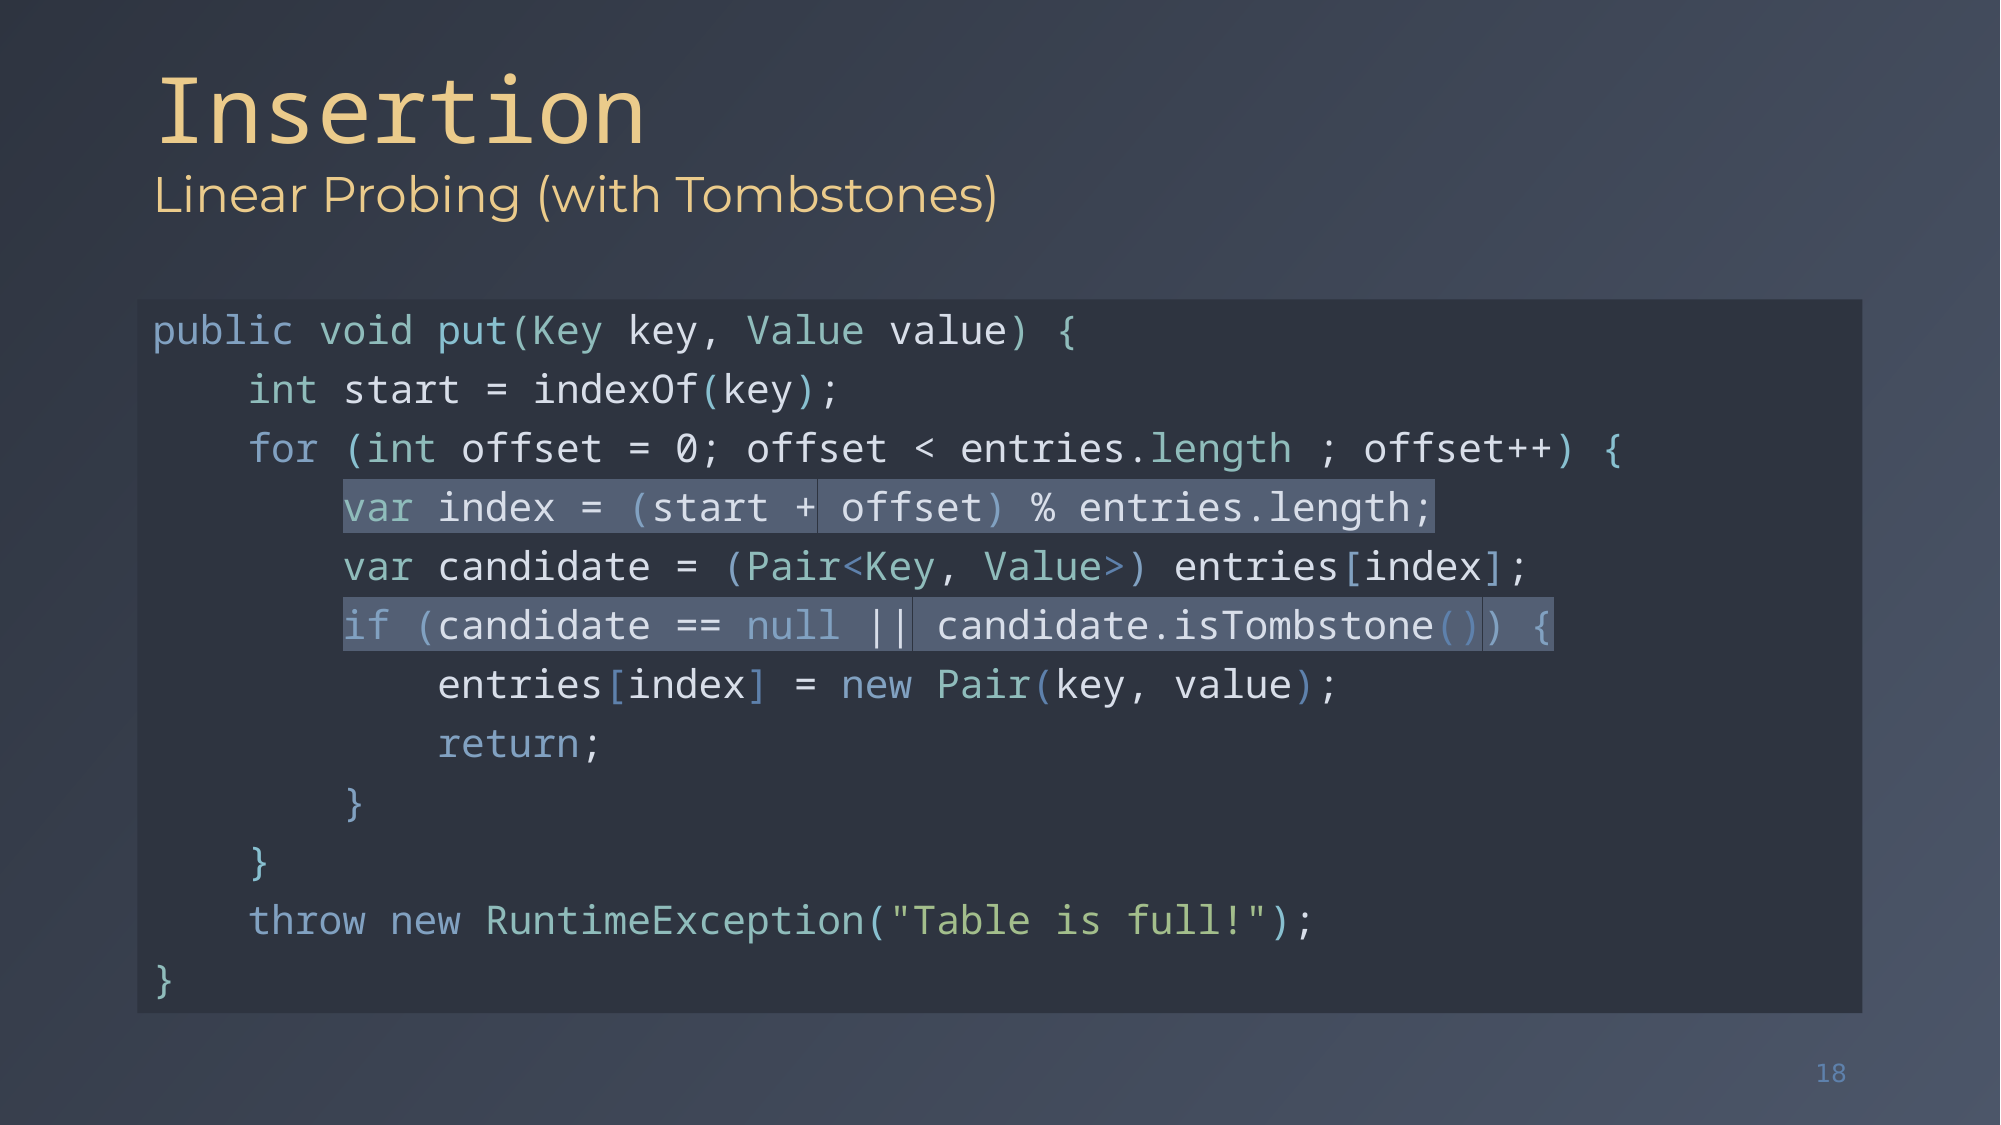

# Insertion Linear Probing (with Tombstones)
public void put(Key key, Value value) {
    int start = indexOf(key);
    for (int offset = 0; offset < entries.length ; offset++) {
        var index = (start + offset) % entries.length;
        var candidate = (Pair<Key, Value>) entries[index];
        if (candidate == null || candidate.isTombstone()) {
            entries[index] = new Pair(key, value);
            return;
        }
    }
    throw new RuntimeException("Table is full!");
}
18